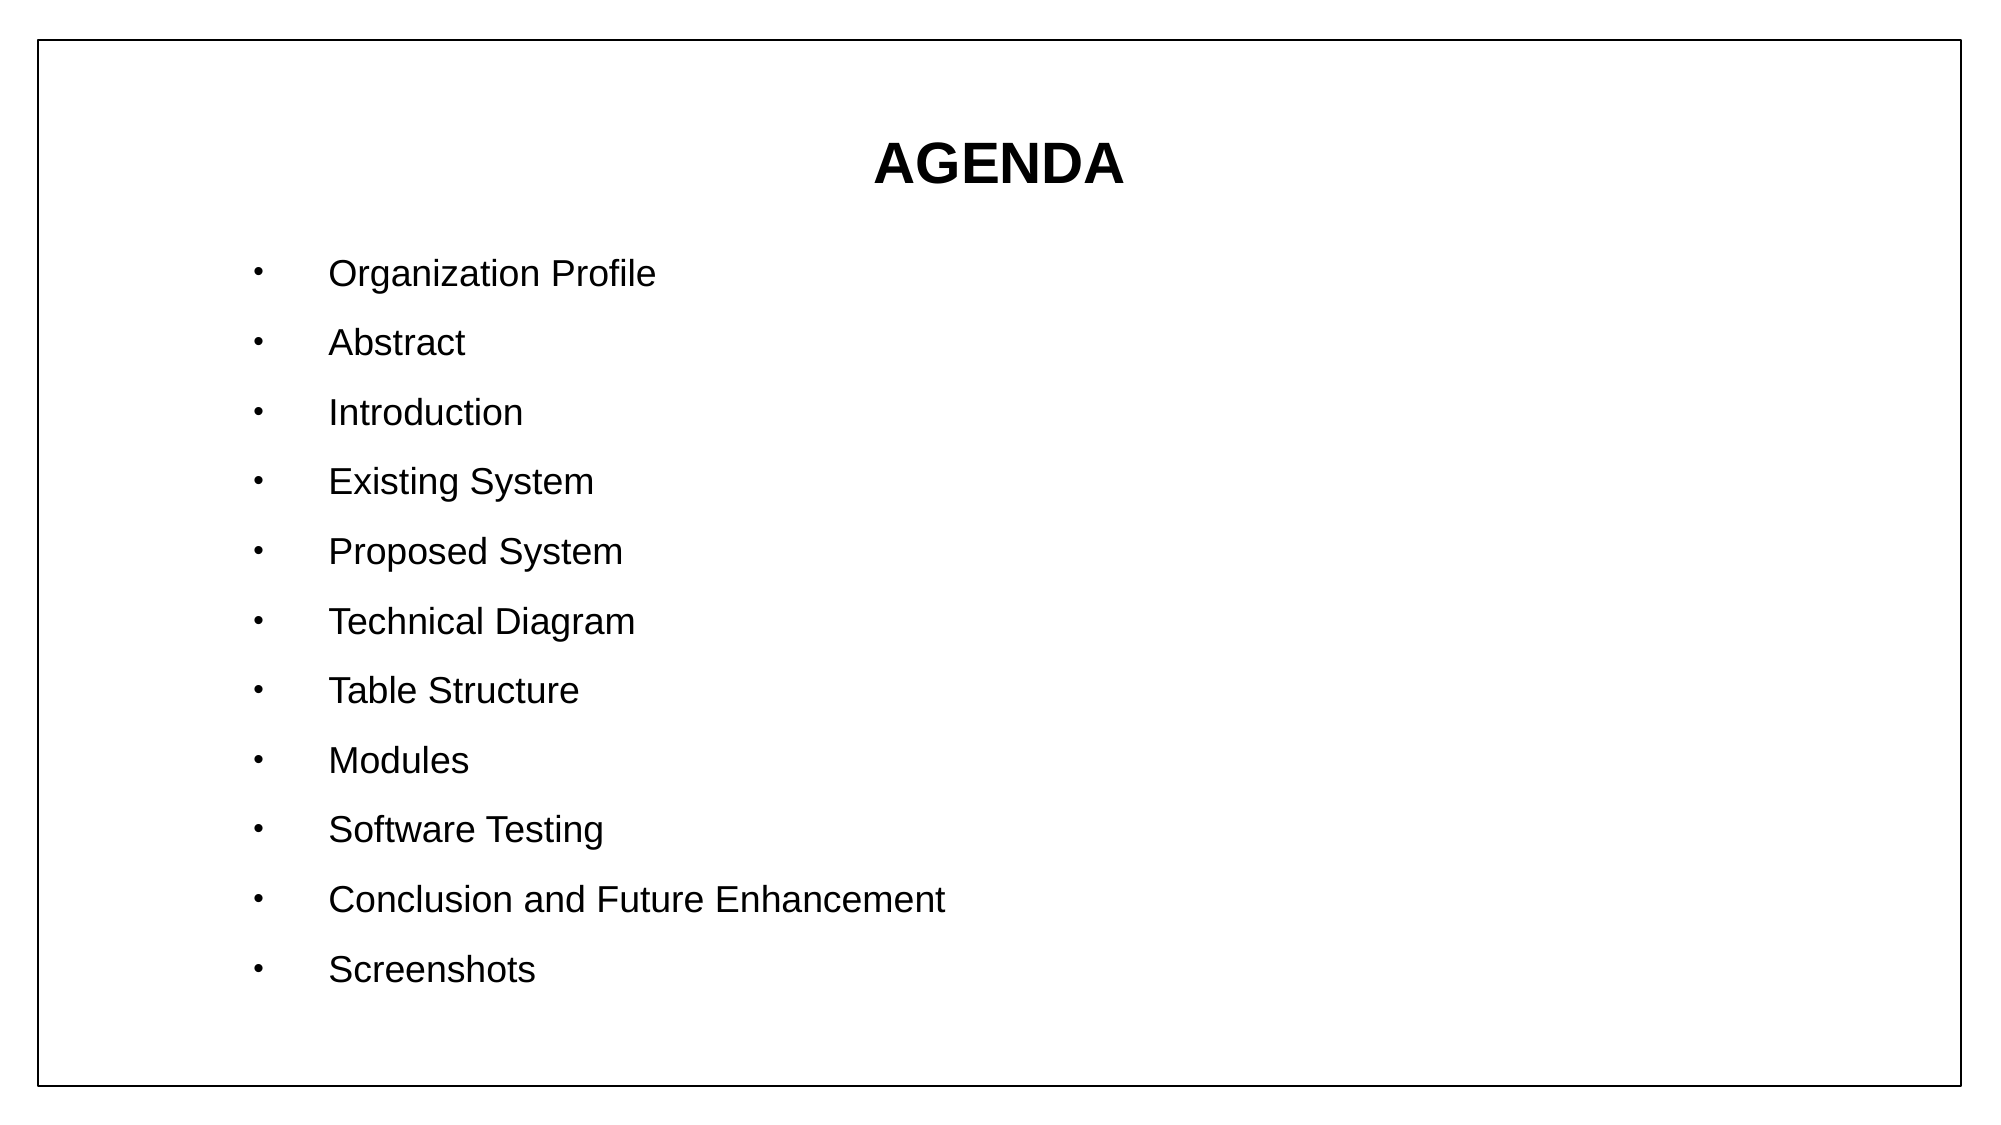

AGENDA
Organization Profile
Abstract
Introduction
Existing System
Proposed System
Technical Diagram
Table Structure
Modules
Software Testing
Conclusion and Future Enhancement
Screenshots